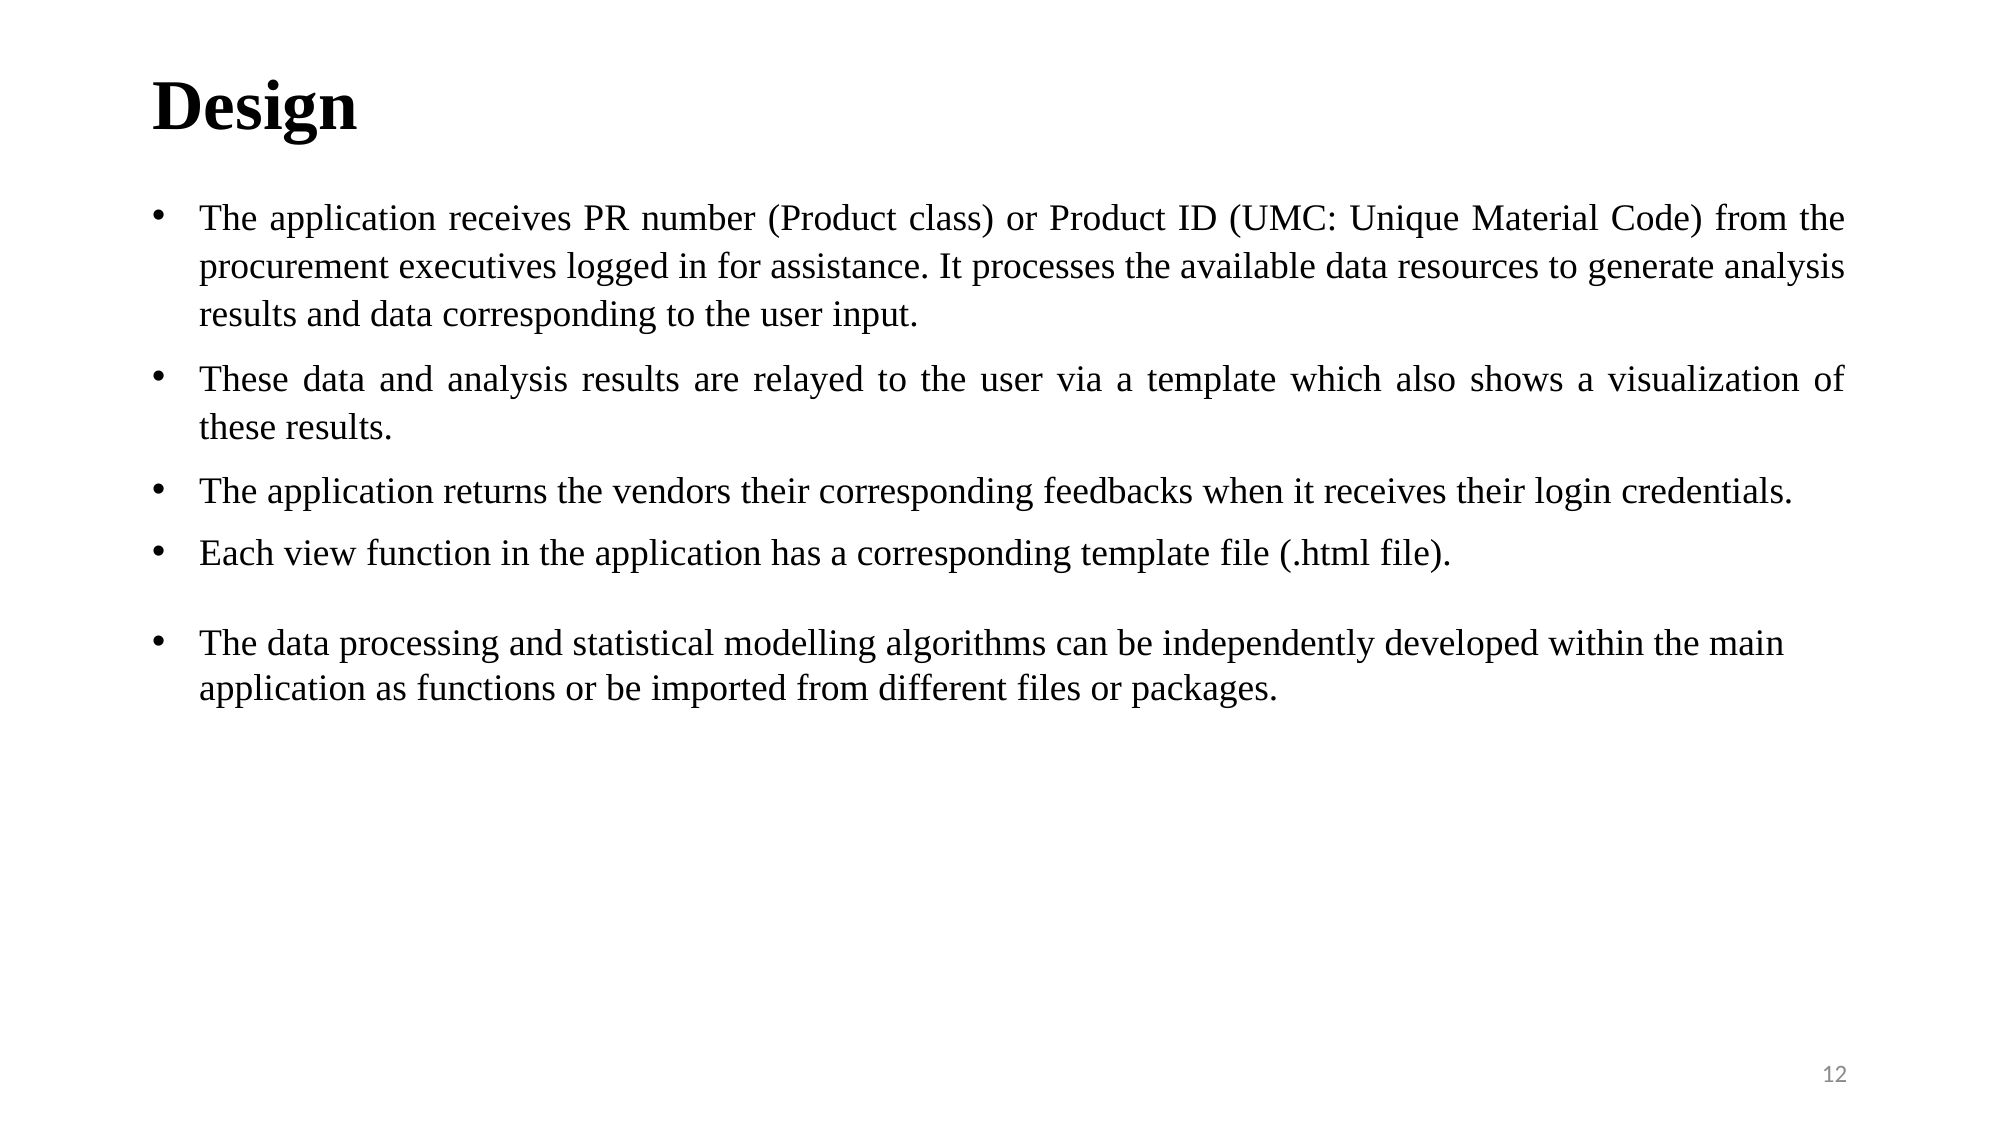

Design
The application receives PR number (Product class) or Product ID (UMC: Unique Material Code) from the procurement executives logged in for assistance. It processes the available data resources to generate analysis results and data corresponding to the user input.
These data and analysis results are relayed to the user via a template which also shows a visualization of these results.
The application returns the vendors their corresponding feedbacks when it receives their login credentials.
Each view function in the application has a corresponding template file (.html file).

The data processing and statistical modelling algorithms can be independently developed within the main application as functions or be imported from different files or packages.
12